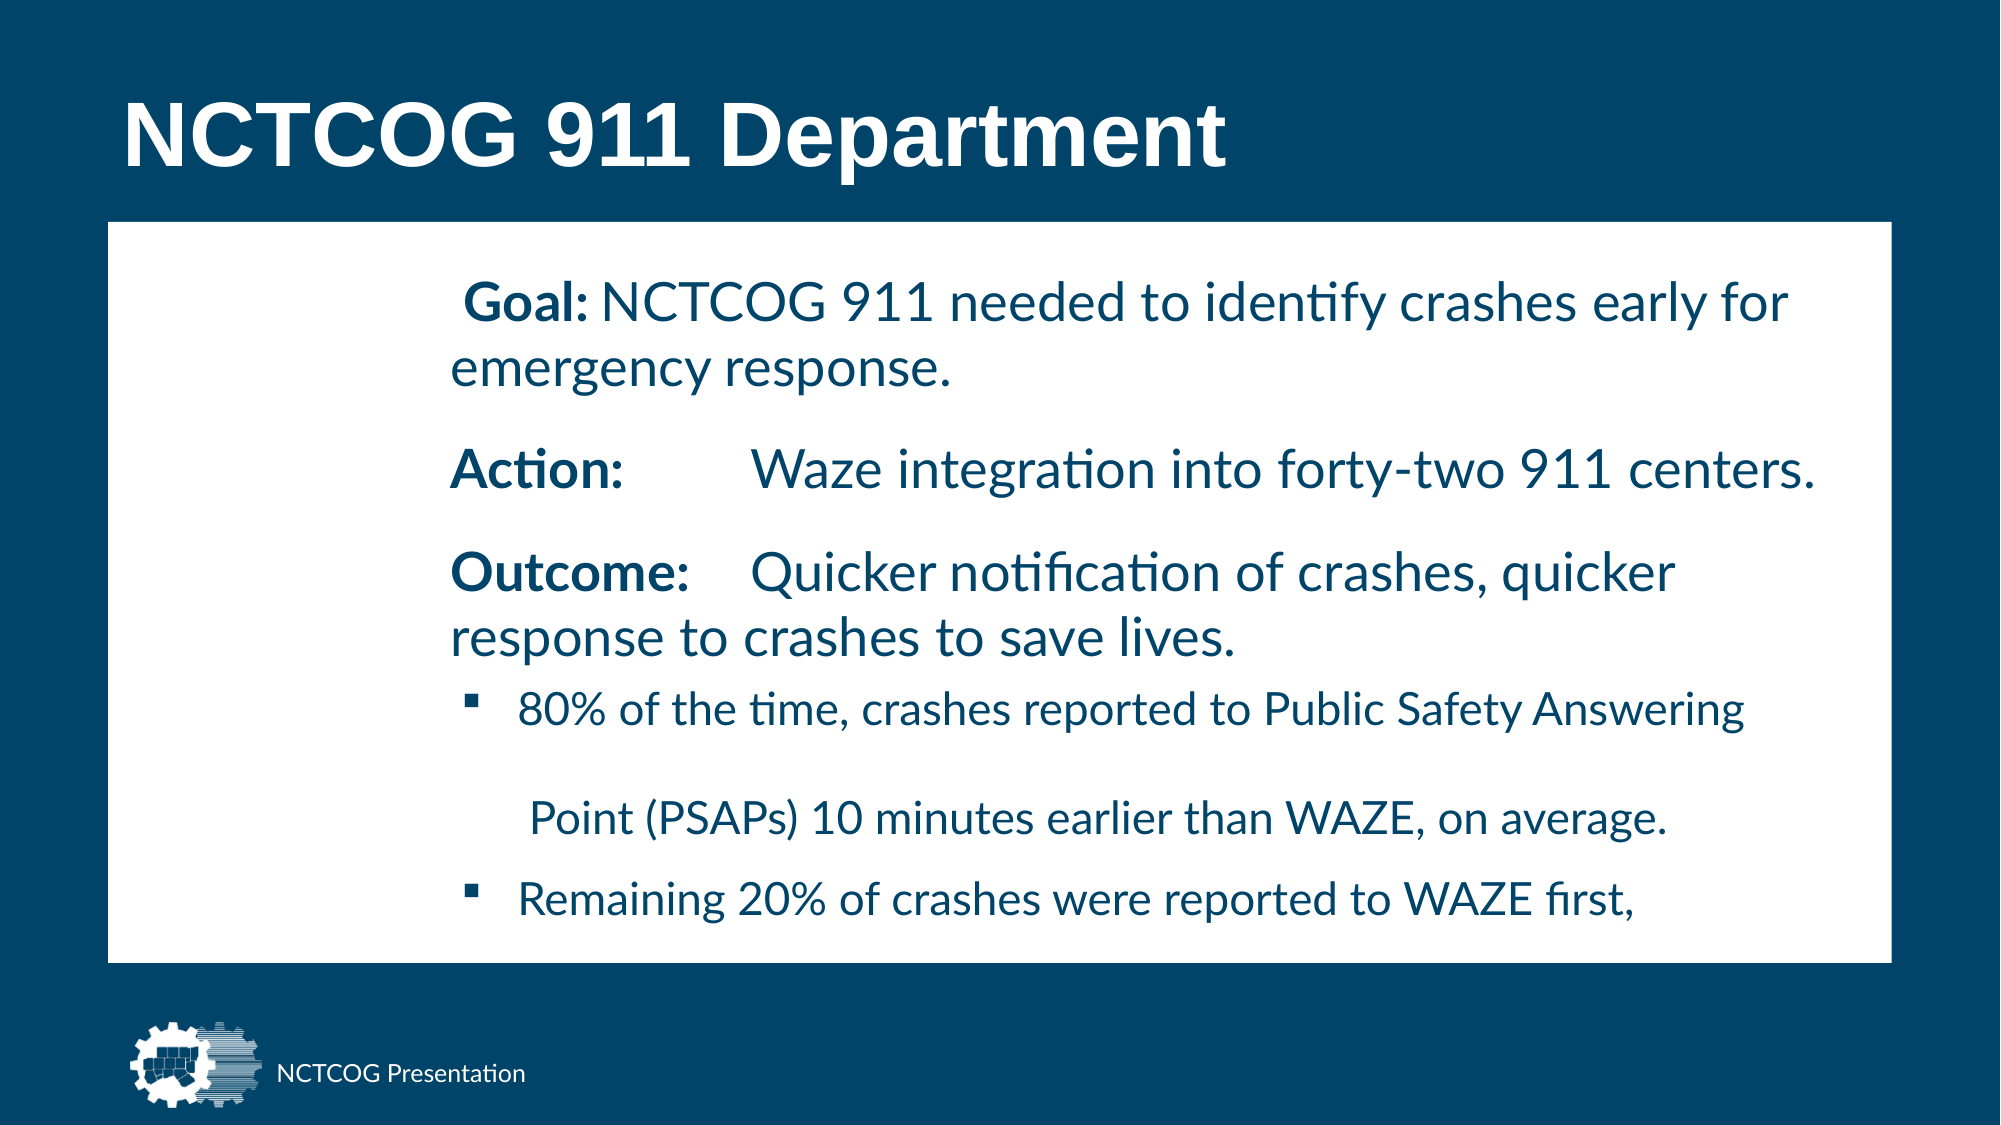

NCTCOG 911 Department
	 Goal:	NCTCOG 911 needed to identify crashes early for emergency response.
	Action:	Waze integration into forty-two 911 centers.
	Outcome:	Quicker notification of crashes, quicker response to crashes to save lives.
80% of the time, crashes reported to Public Safety Answering 	 Point (PSAPs) 10 minutes earlier than WAZE, on average.
Remaining 20% of crashes were reported to WAZE first, 	 9 minutes before PSAPs, on average.
NCTCOG Presentation